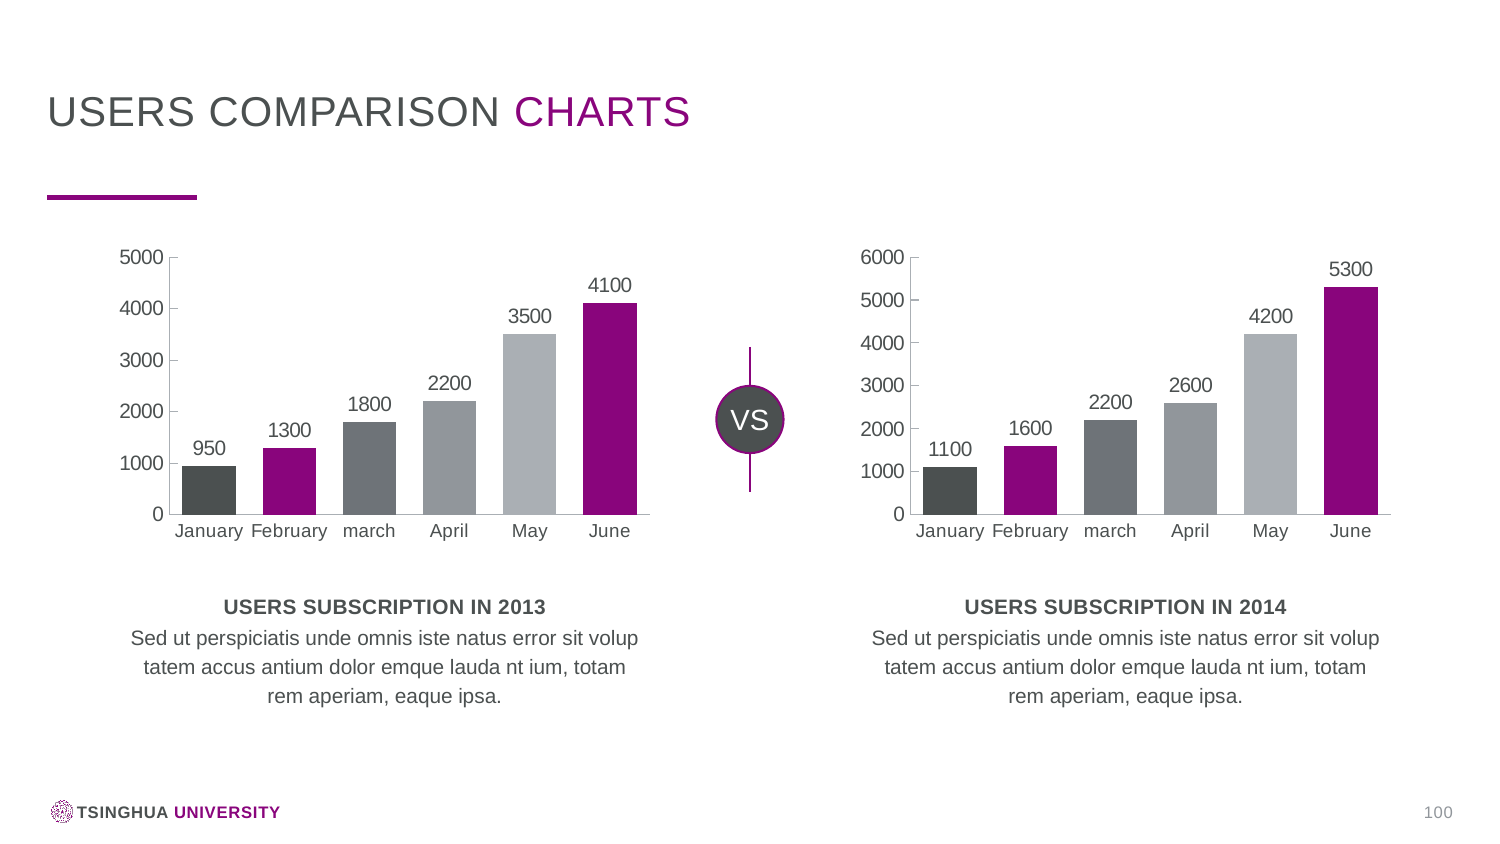

Users comparison charts

### Chart

| Category | January |
|---|---|
| January | 950.0 |
| February | 1300.0 |
| march | 1800.0 |
| April | 2200.0 |
| May | 3500.0 |
| June | 4100.0 |

### Chart

| Category | January |
|---|---|
| January | 1100.0 |
| February | 1600.0 |
| march | 2200.0 |
| April | 2600.0 |
| May | 4200.0 |
| June | 5300.0 |
VS
Users subscription in 2013
Users subscription in 2014
Sed ut perspiciatis unde omnis iste natus error sit volup tatem accus antium dolor emque lauda nt ium, totam rem aperiam, eaque ipsa.
Sed ut perspiciatis unde omnis iste natus error sit volup tatem accus antium dolor emque lauda nt ium, totam rem aperiam, eaque ipsa.